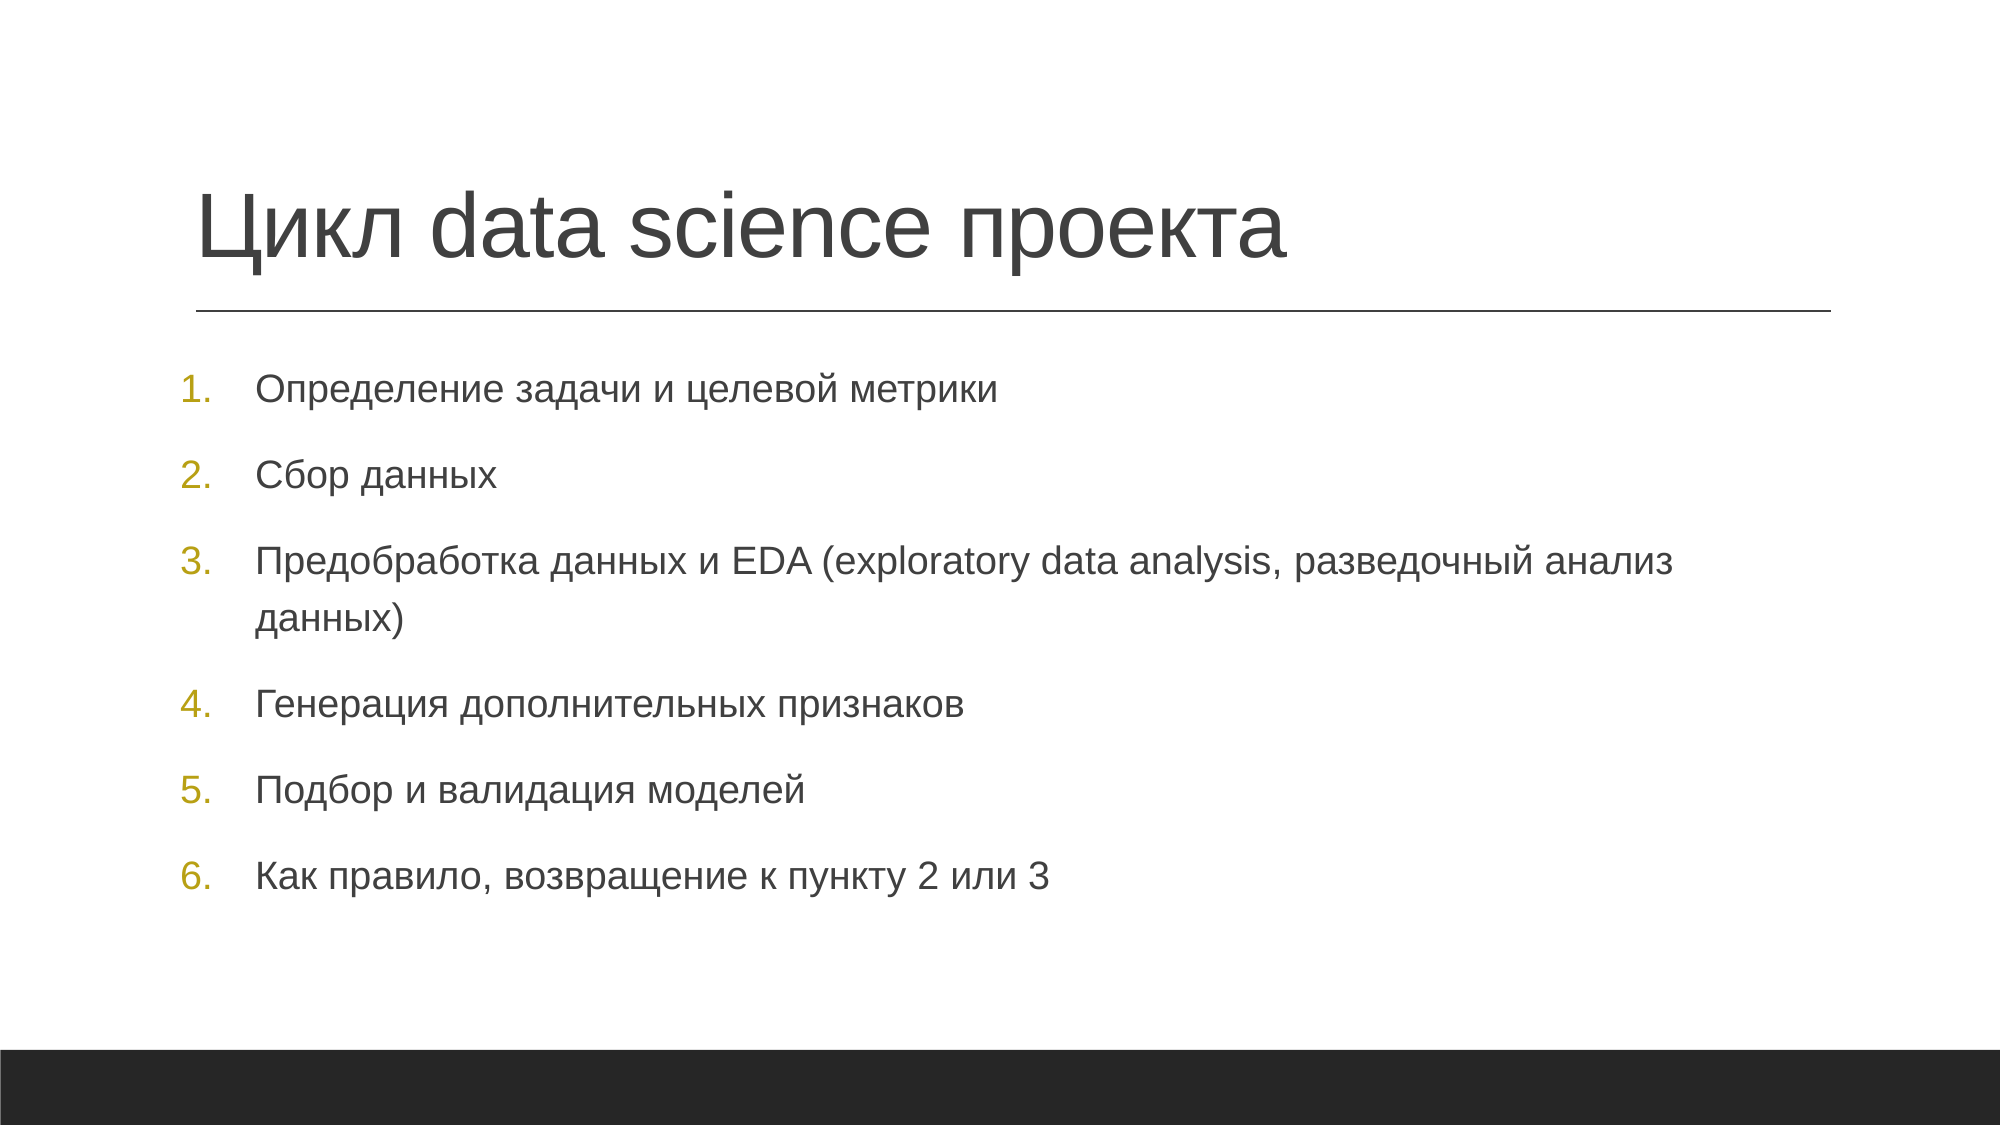

# Цикл data science проекта
Определение задачи и целевой метрики
Сбор данных
Предобработка данных и EDA (exploratory data analysis, разведочный анализ данных)
Генерация дополнительных признаков
Подбор и валидация моделей
Как правило, возвращение к пункту 2 или 3